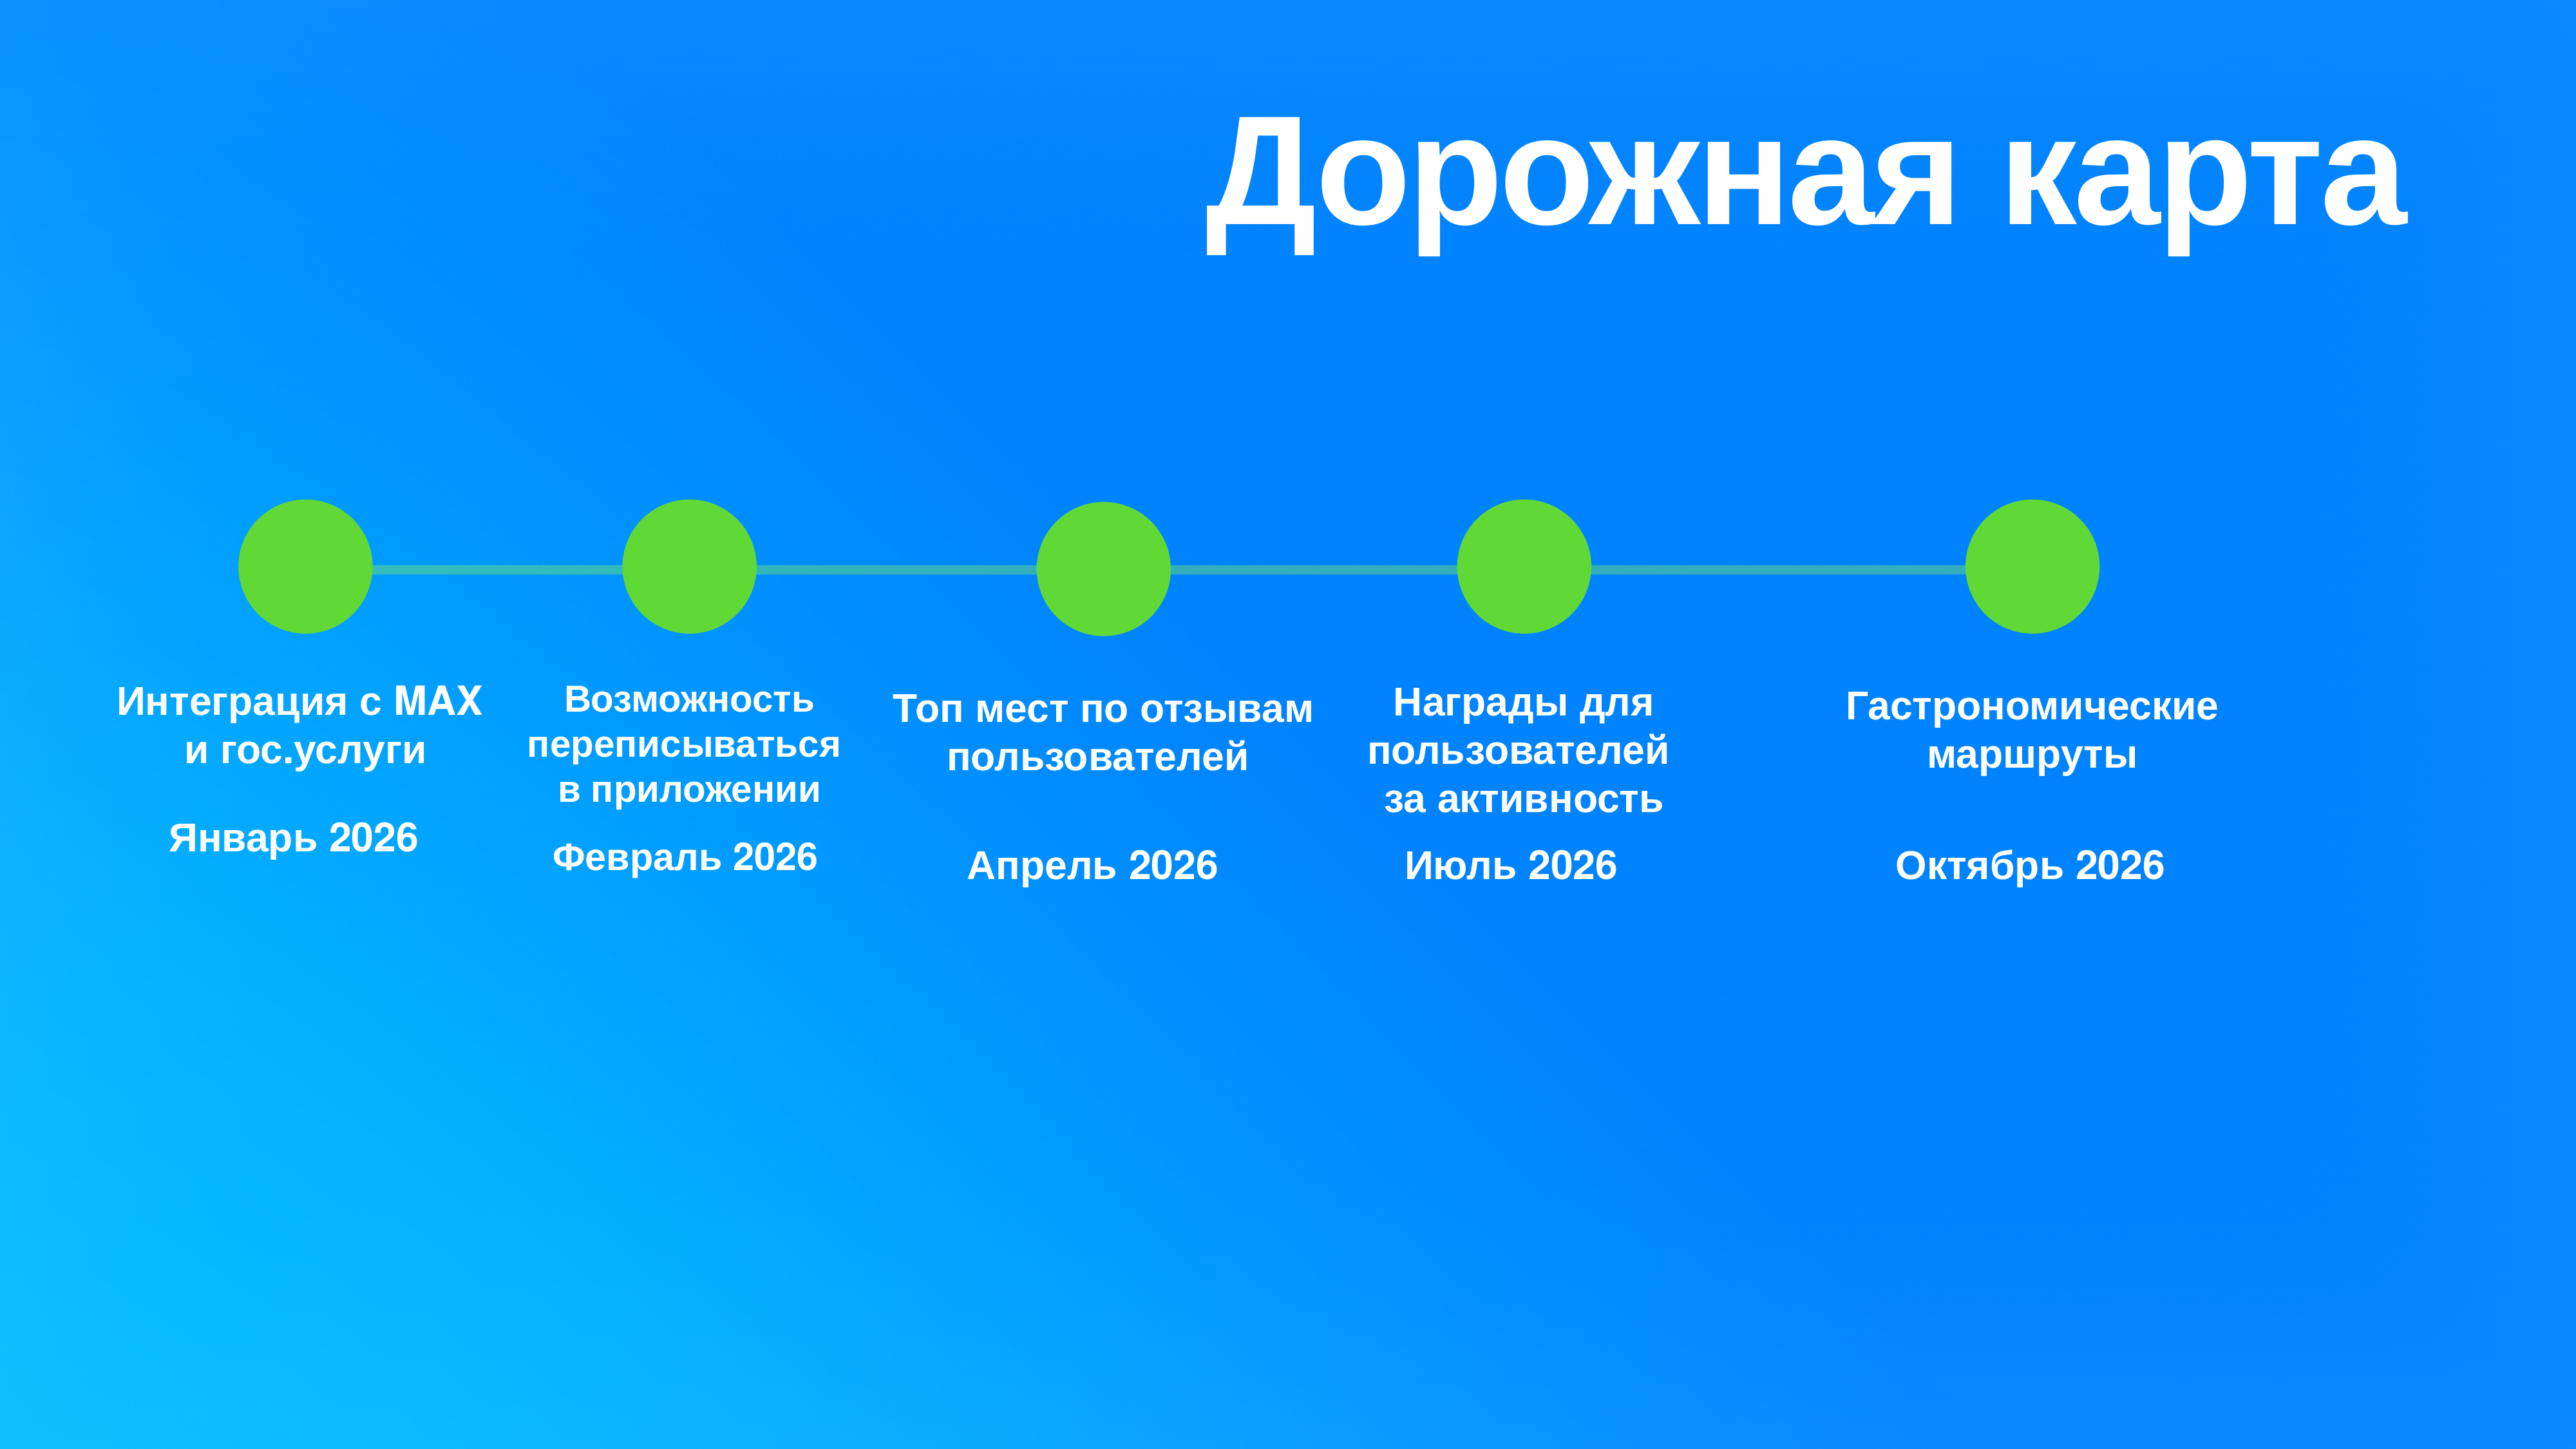

# Дорожная карта

Интеграция с MAX
и гос.услуги
Возможность переписываться
в приложении
Награды для пользователей
за активность
Гастрономические маршруты
Топ мест по отзывам пользователей
Январь 2026
Февраль 2026
Апрель 2026
Июль 2026
Октябрь 2026